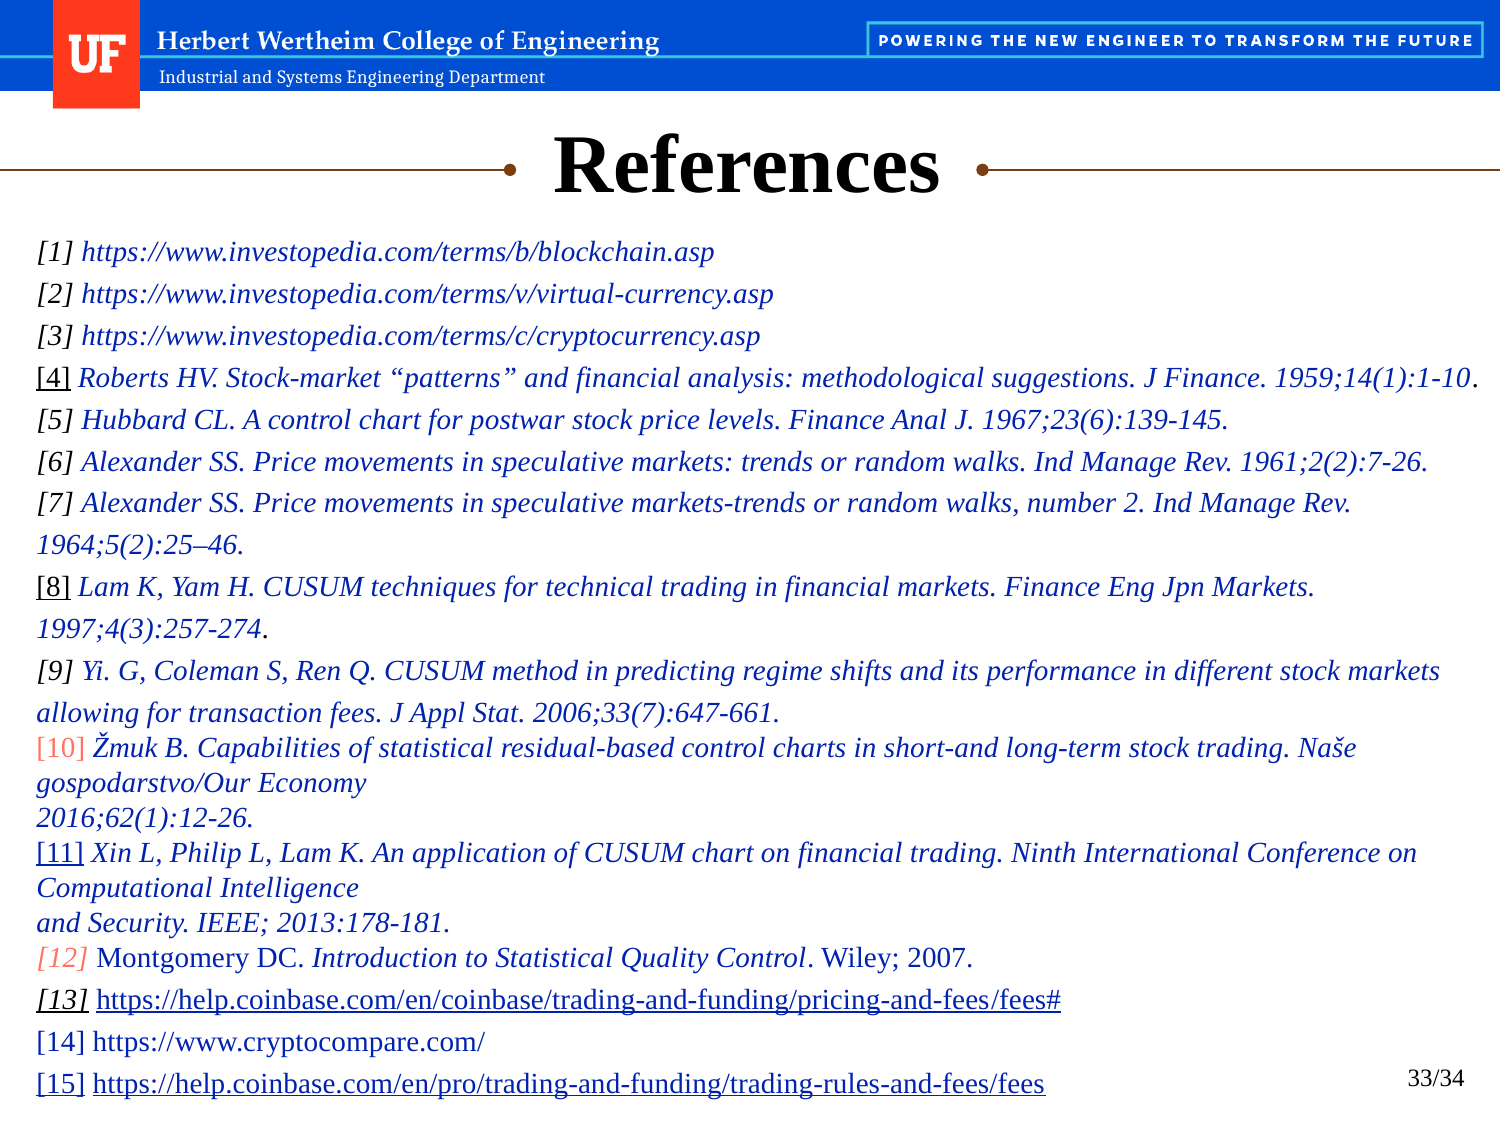

References
[1] https://www.investopedia.com/terms/b/blockchain.asp
[2] https://www.investopedia.com/terms/v/virtual-currency.asp
[3] https://www.investopedia.com/terms/c/cryptocurrency.asp
[4] Roberts HV. Stock-market “patterns” and financial analysis: methodological suggestions. J Finance. 1959;14(1):1-10.
[5] Hubbard CL. A control chart for postwar stock price levels. Finance Anal J. 1967;23(6):139-145.
[6] Alexander SS. Price movements in speculative markets: trends or random walks. Ind Manage Rev. 1961;2(2):7-26.
[7] Alexander SS. Price movements in speculative markets-trends or random walks, number 2. Ind Manage Rev. 1964;5(2):25–46.
[8] Lam K, Yam H. CUSUM techniques for technical trading in financial markets. Finance Eng Jpn Markets. 1997;4(3):257-274.
[9] Yi. G, Coleman S, Ren Q. CUSUM method in predicting regime shifts and its performance in different stock markets allowing for transaction fees. J Appl Stat. 2006;33(7):647-661.
[10] Žmuk B. Capabilities of statistical residual-based control charts in short-and long-term stock trading. Naše gospodarstvo/Our Economy
2016;62(1):12-26.
[11] Xin L, Philip L, Lam K. An application of CUSUM chart on financial trading. Ninth International Conference on Computational Intelligence
and Security. IEEE; 2013:178-181.
[12] Montgomery DC. Introduction to Statistical Quality Control. Wiley; 2007.
[13] https://help.coinbase.com/en/coinbase/trading-and-funding/pricing-and-fees/fees#
[14] https://www.cryptocompare.com/
[15] https://help.coinbase.com/en/pro/trading-and-funding/trading-rules-and-fees/fees
33/34